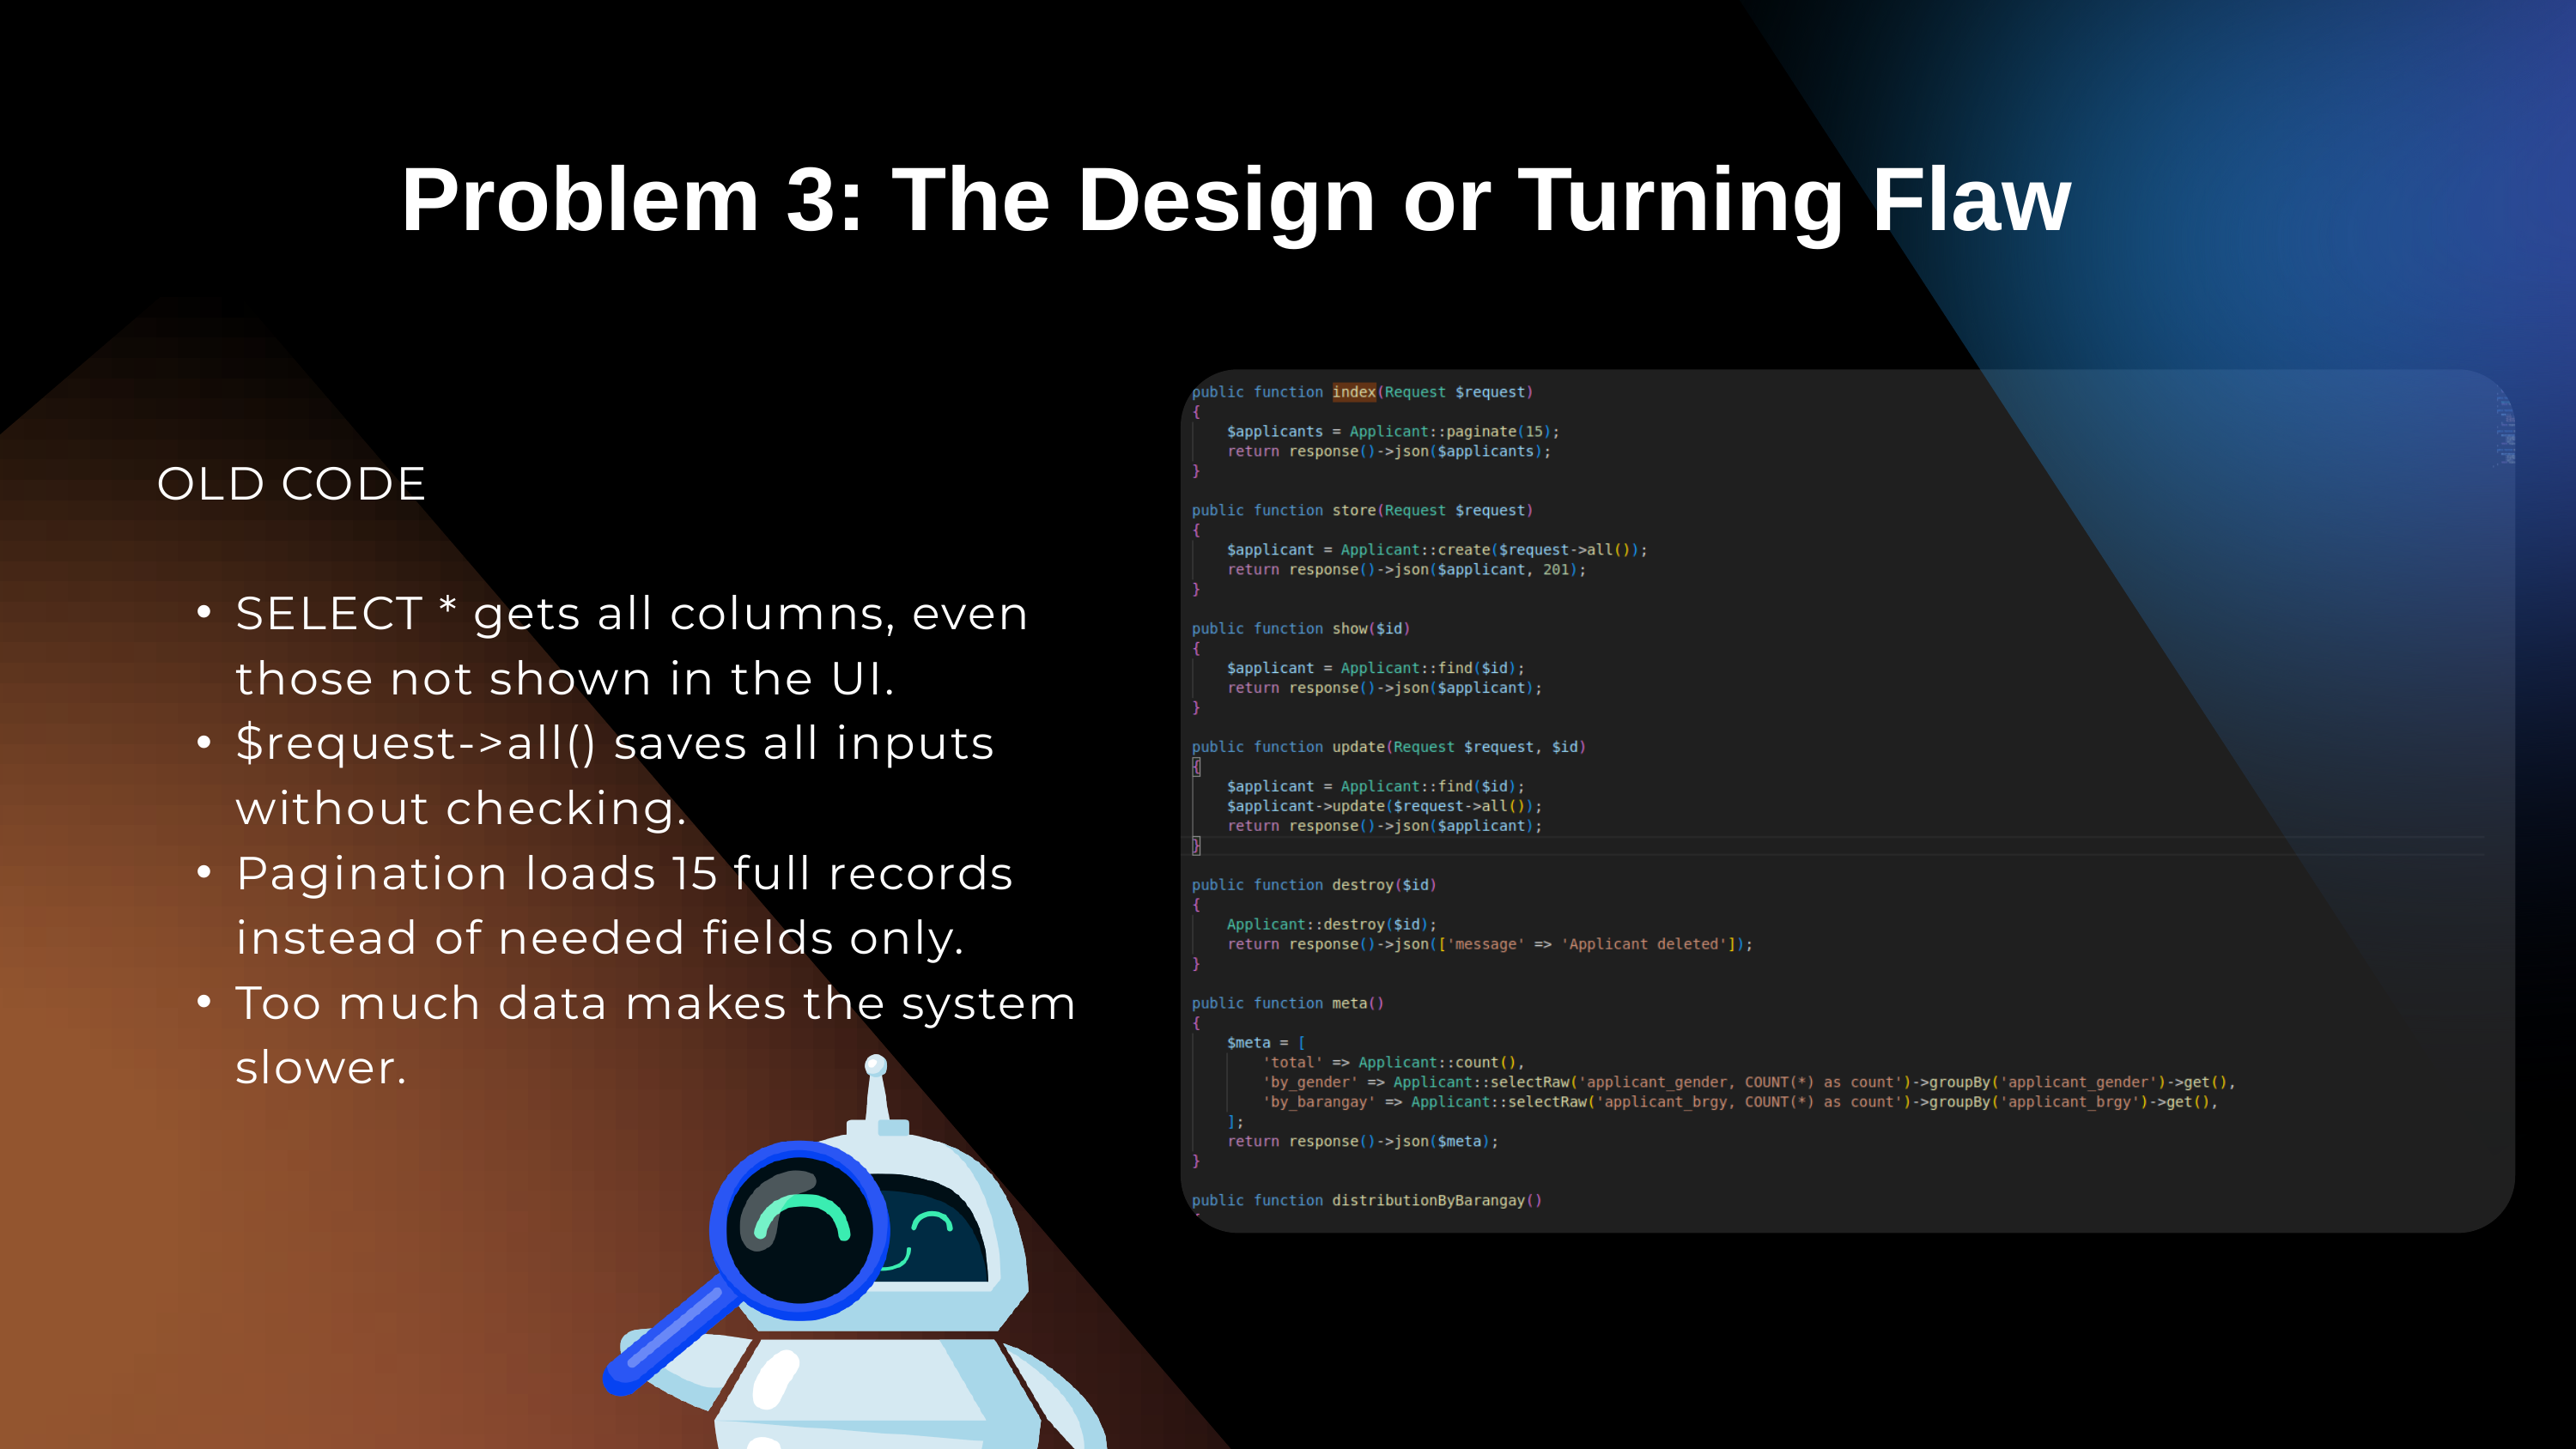

Problem 3: The Design or Turning Flaw

OLD CODE

SELECT * gets all columns, even those not shown in the UI.
$request->all() saves all inputs without checking.
Pagination loads 15 full records instead of needed fields only.
Too much data makes the system slower.